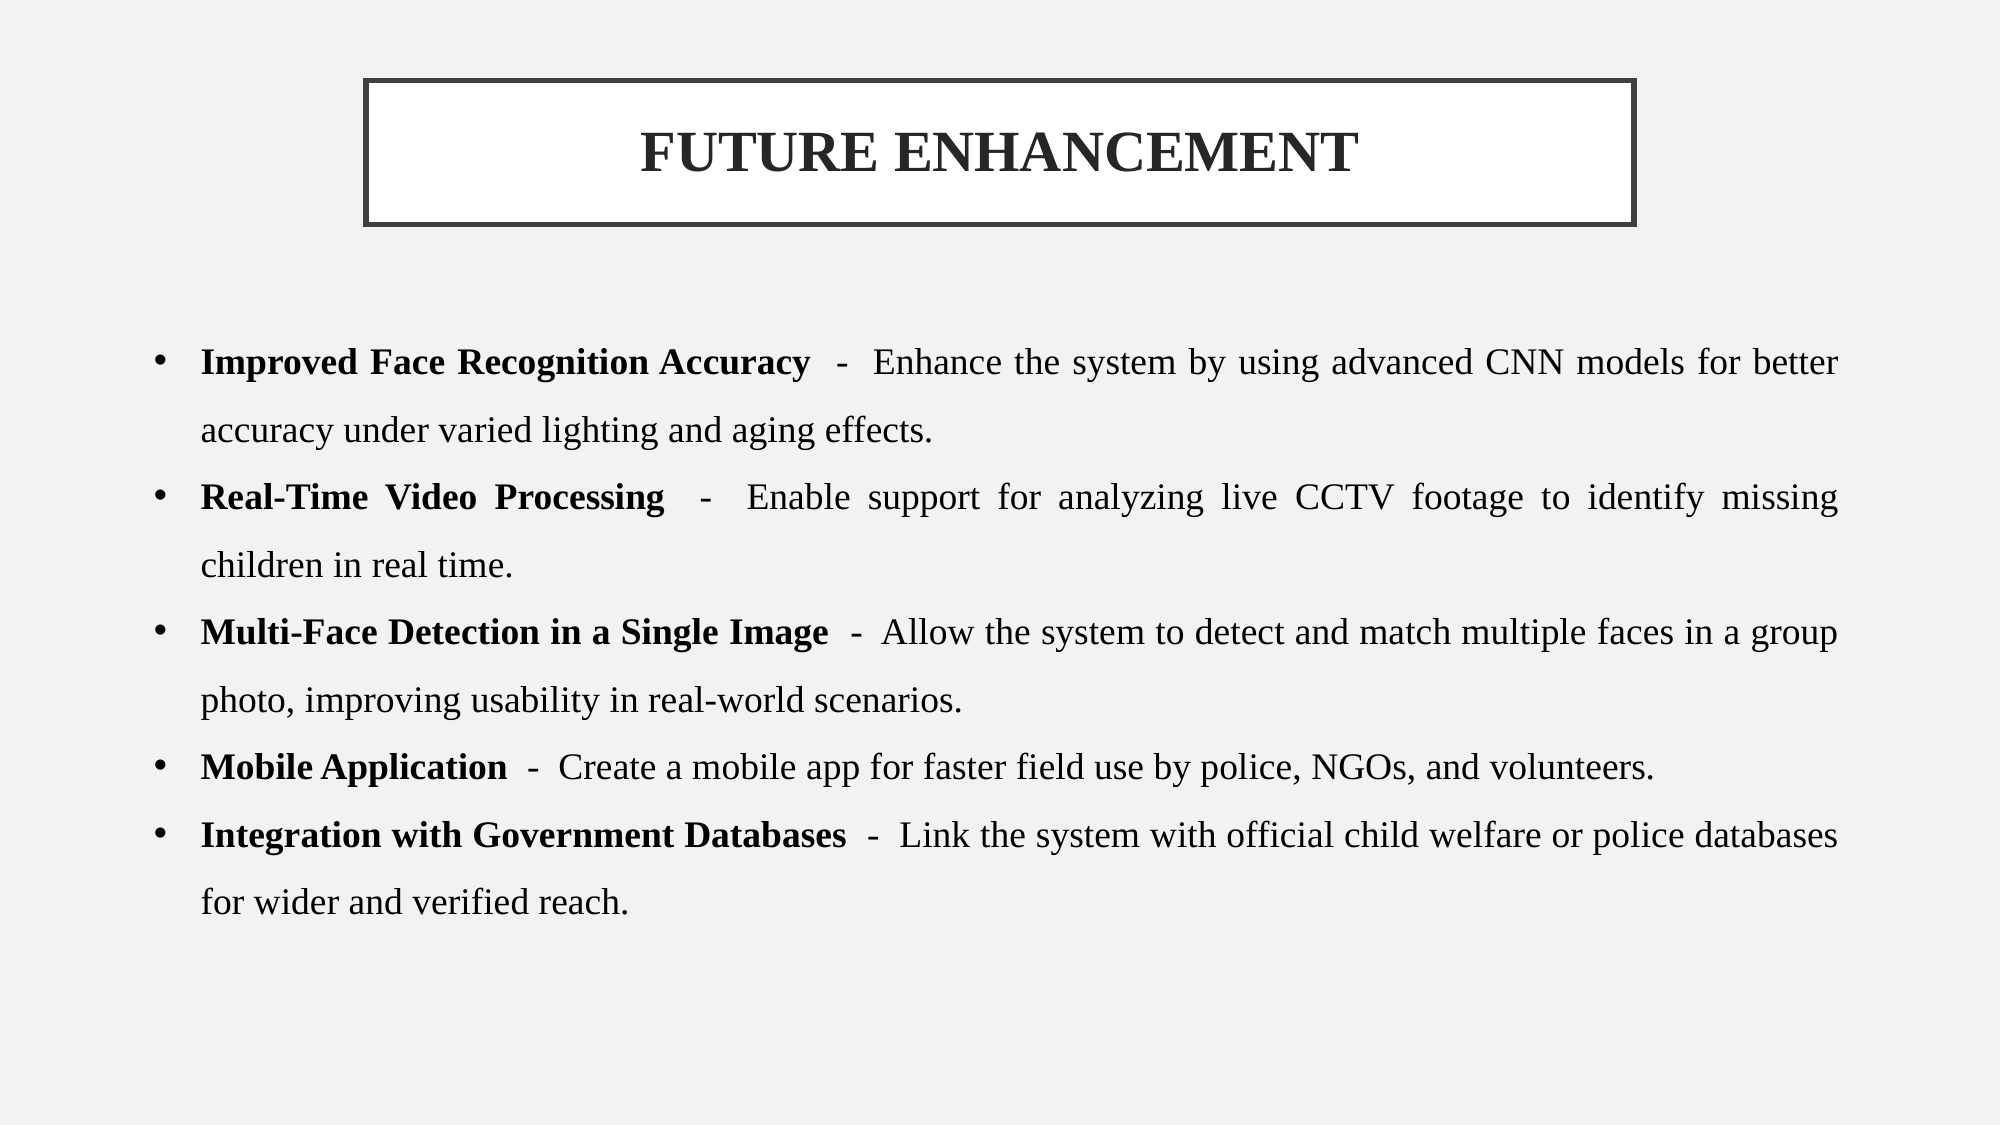

# FUTURE ENHANCEMENT
Improved Face Recognition Accuracy  -  Enhance the system by using advanced CNN models for better accuracy under varied lighting and aging effects.
Real-Time Video Processing  -  Enable support for analyzing live CCTV footage to identify missing children in real time.
Multi-Face Detection in a Single Image  -  Allow the system to detect and match multiple faces in a group photo, improving usability in real-world scenarios.
Mobile Application  -  Create a mobile app for faster field use by police, NGOs, and volunteers.
Integration with Government Databases  -  Link the system with official child welfare or police databases for wider and verified reach.